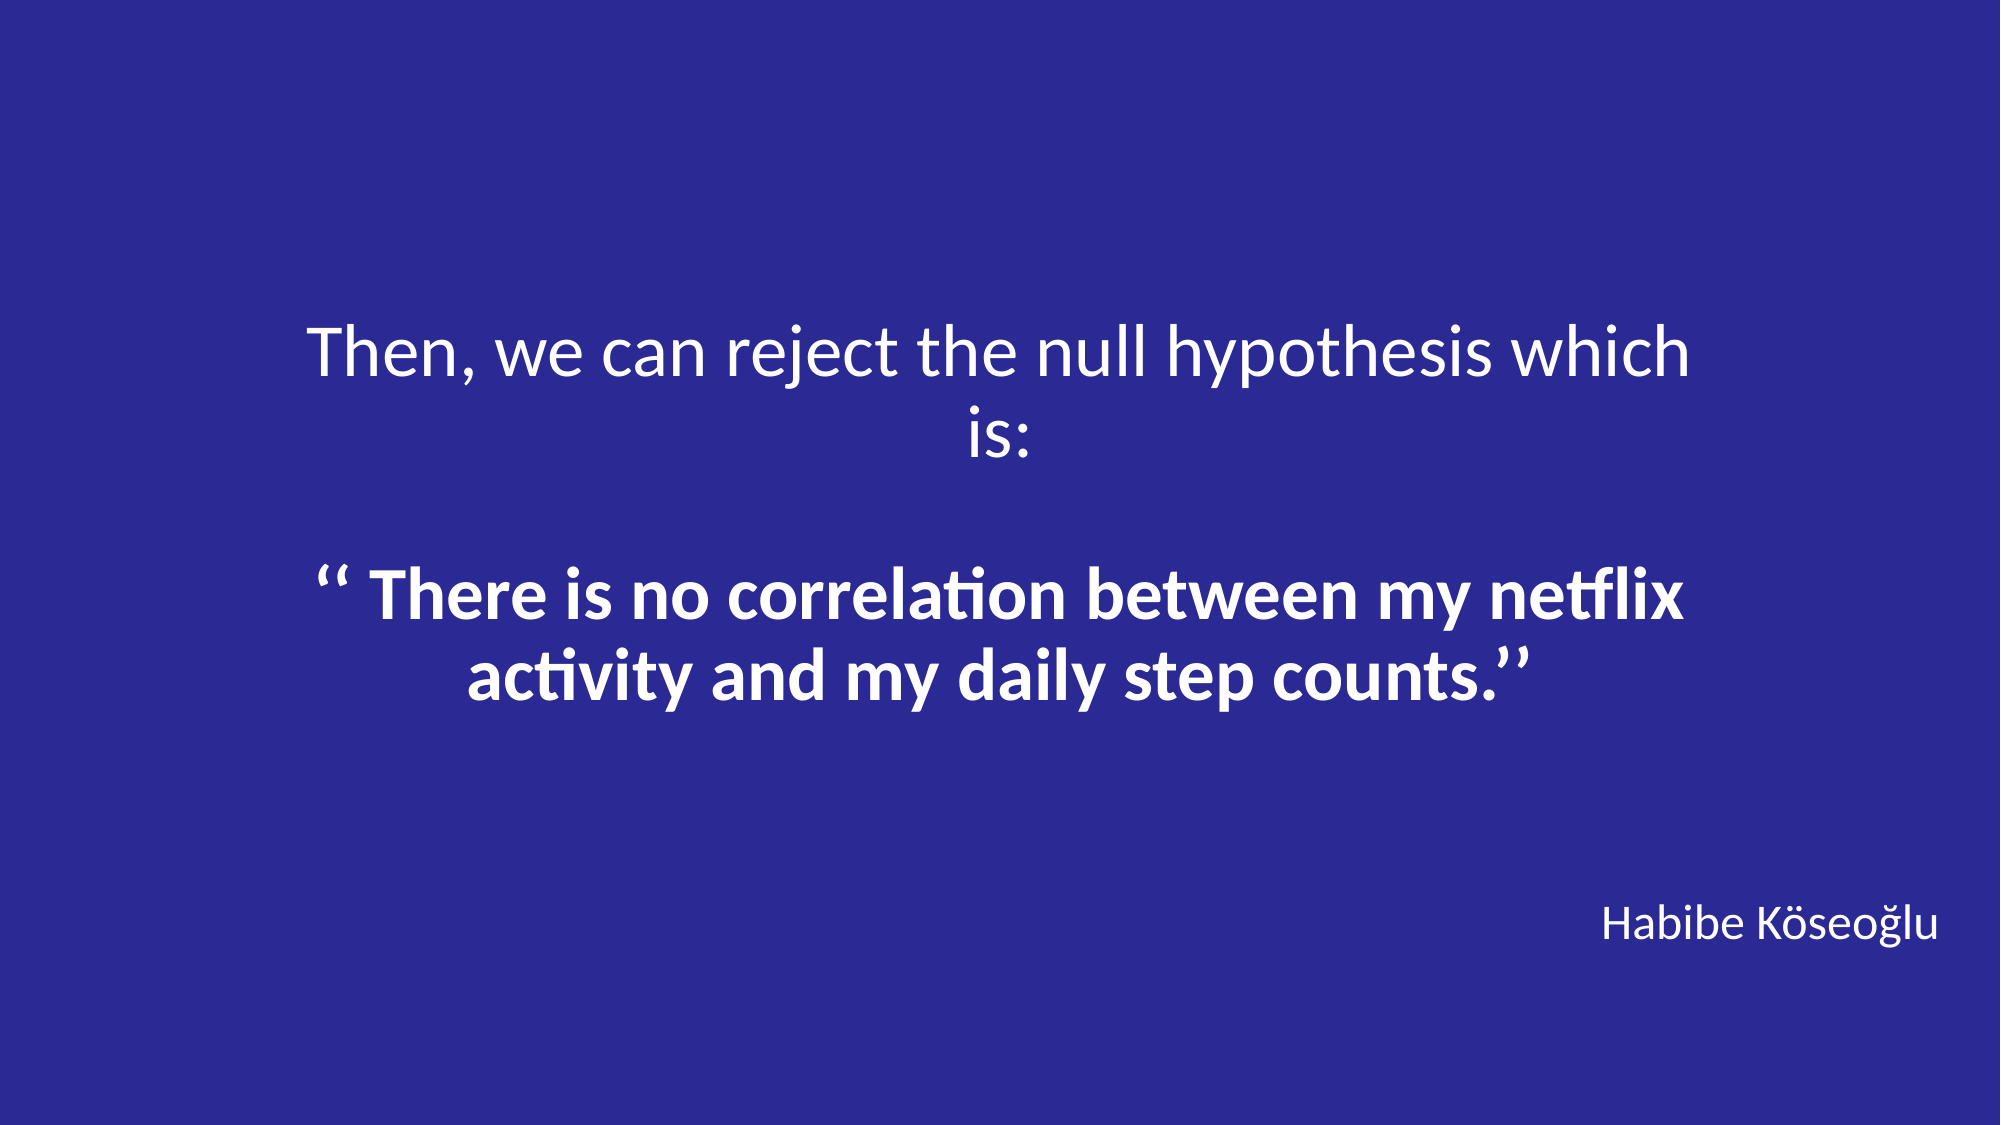

Then, we can reject the null hypothesis which is:

‘‘ There is no correlation between my netflix activity and my daily step counts.’’

Habibe Köseoğlu